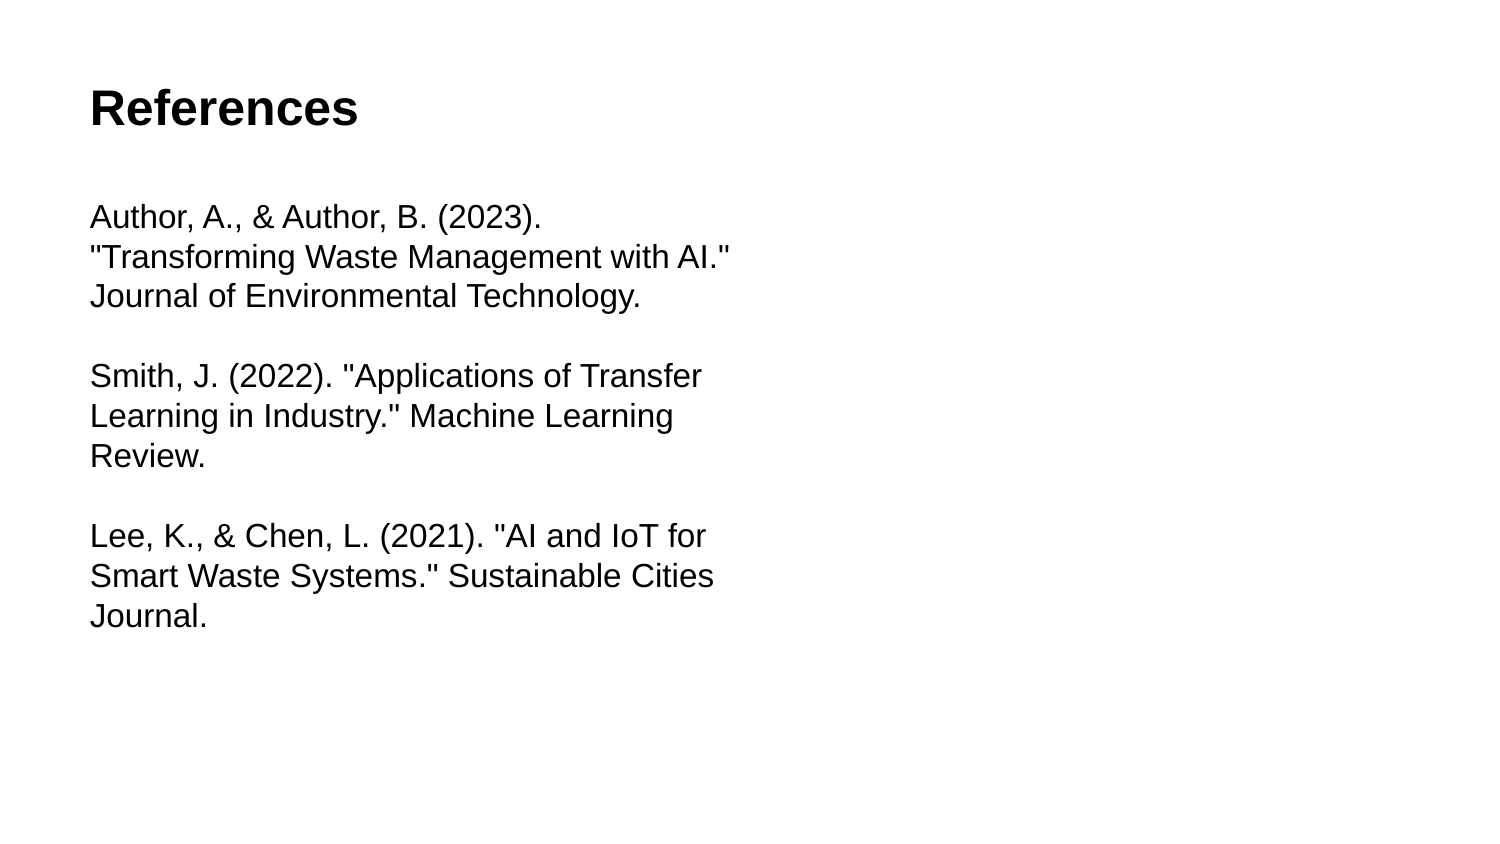

References
Author, A., & Author, B. (2023). "Transforming Waste Management with AI." Journal of Environmental Technology.

Smith, J. (2022). "Applications of Transfer Learning in Industry." Machine Learning Review.

Lee, K., & Chen, L. (2021). "AI and IoT for Smart Waste Systems." Sustainable Cities Journal.